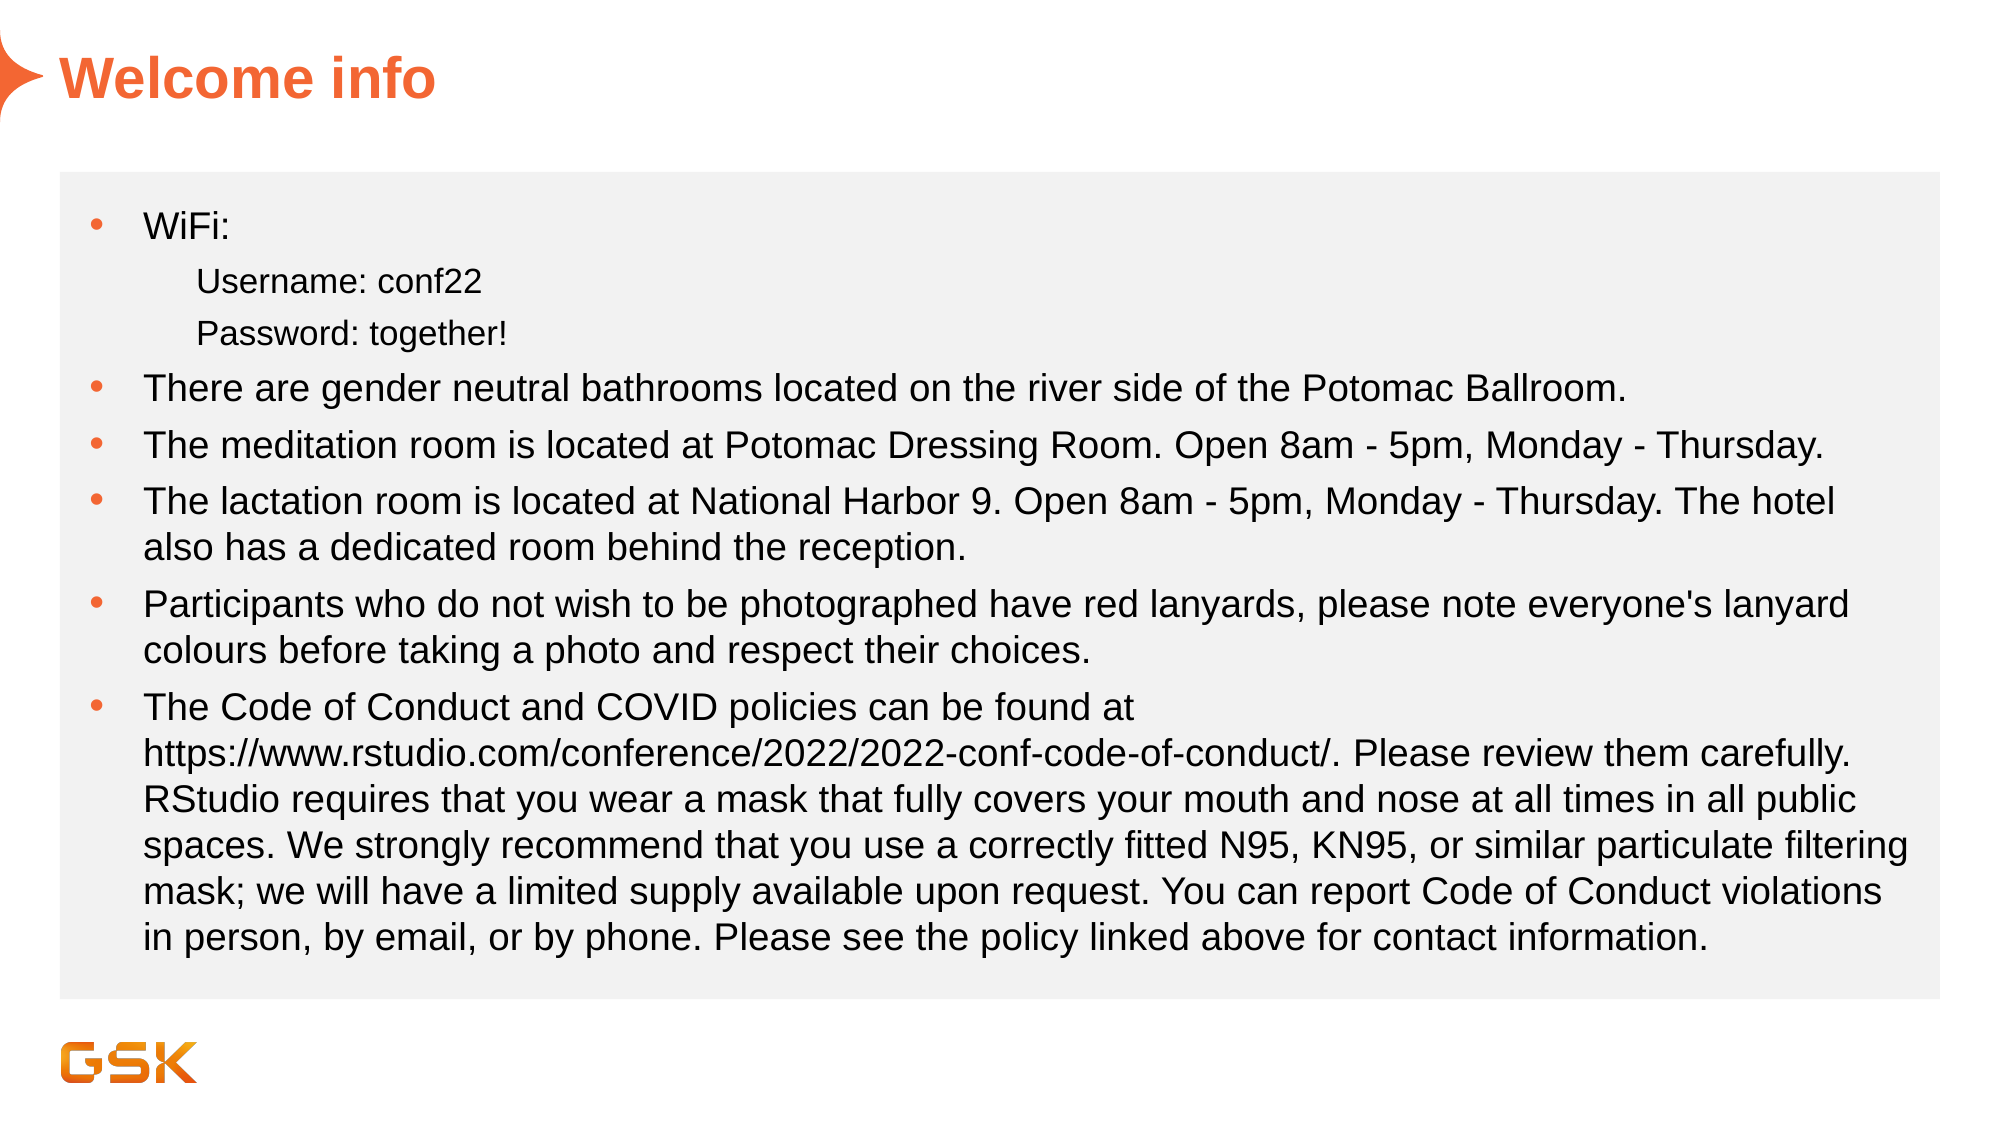

# Welcome info

WiFi:
Username: conf22
Password: together!
There are gender neutral bathrooms located on the river side of the Potomac Ballroom.
The meditation room is located at Potomac Dressing Room. Open 8am - 5pm, Monday - Thursday.
The lactation room is located at National Harbor 9. Open 8am - 5pm, Monday - Thursday. The hotel also has a dedicated room behind the reception.
Participants who do not wish to be photographed have red lanyards, please note everyone's lanyard colours before taking a photo and respect their choices.
The Code of Conduct and COVID policies can be found at https://www.rstudio.com/conference/2022/2022-conf-code-of-conduct/. Please review them carefully.  RStudio requires that you wear a mask that fully covers your mouth and nose at all times in all public spaces. We strongly recommend that you use a correctly fitted N95, KN95, or similar particulate filtering mask; we will have a limited supply available upon request. You can report Code of Conduct violations in person, by email, or by phone. Please see the policy linked above for contact information.